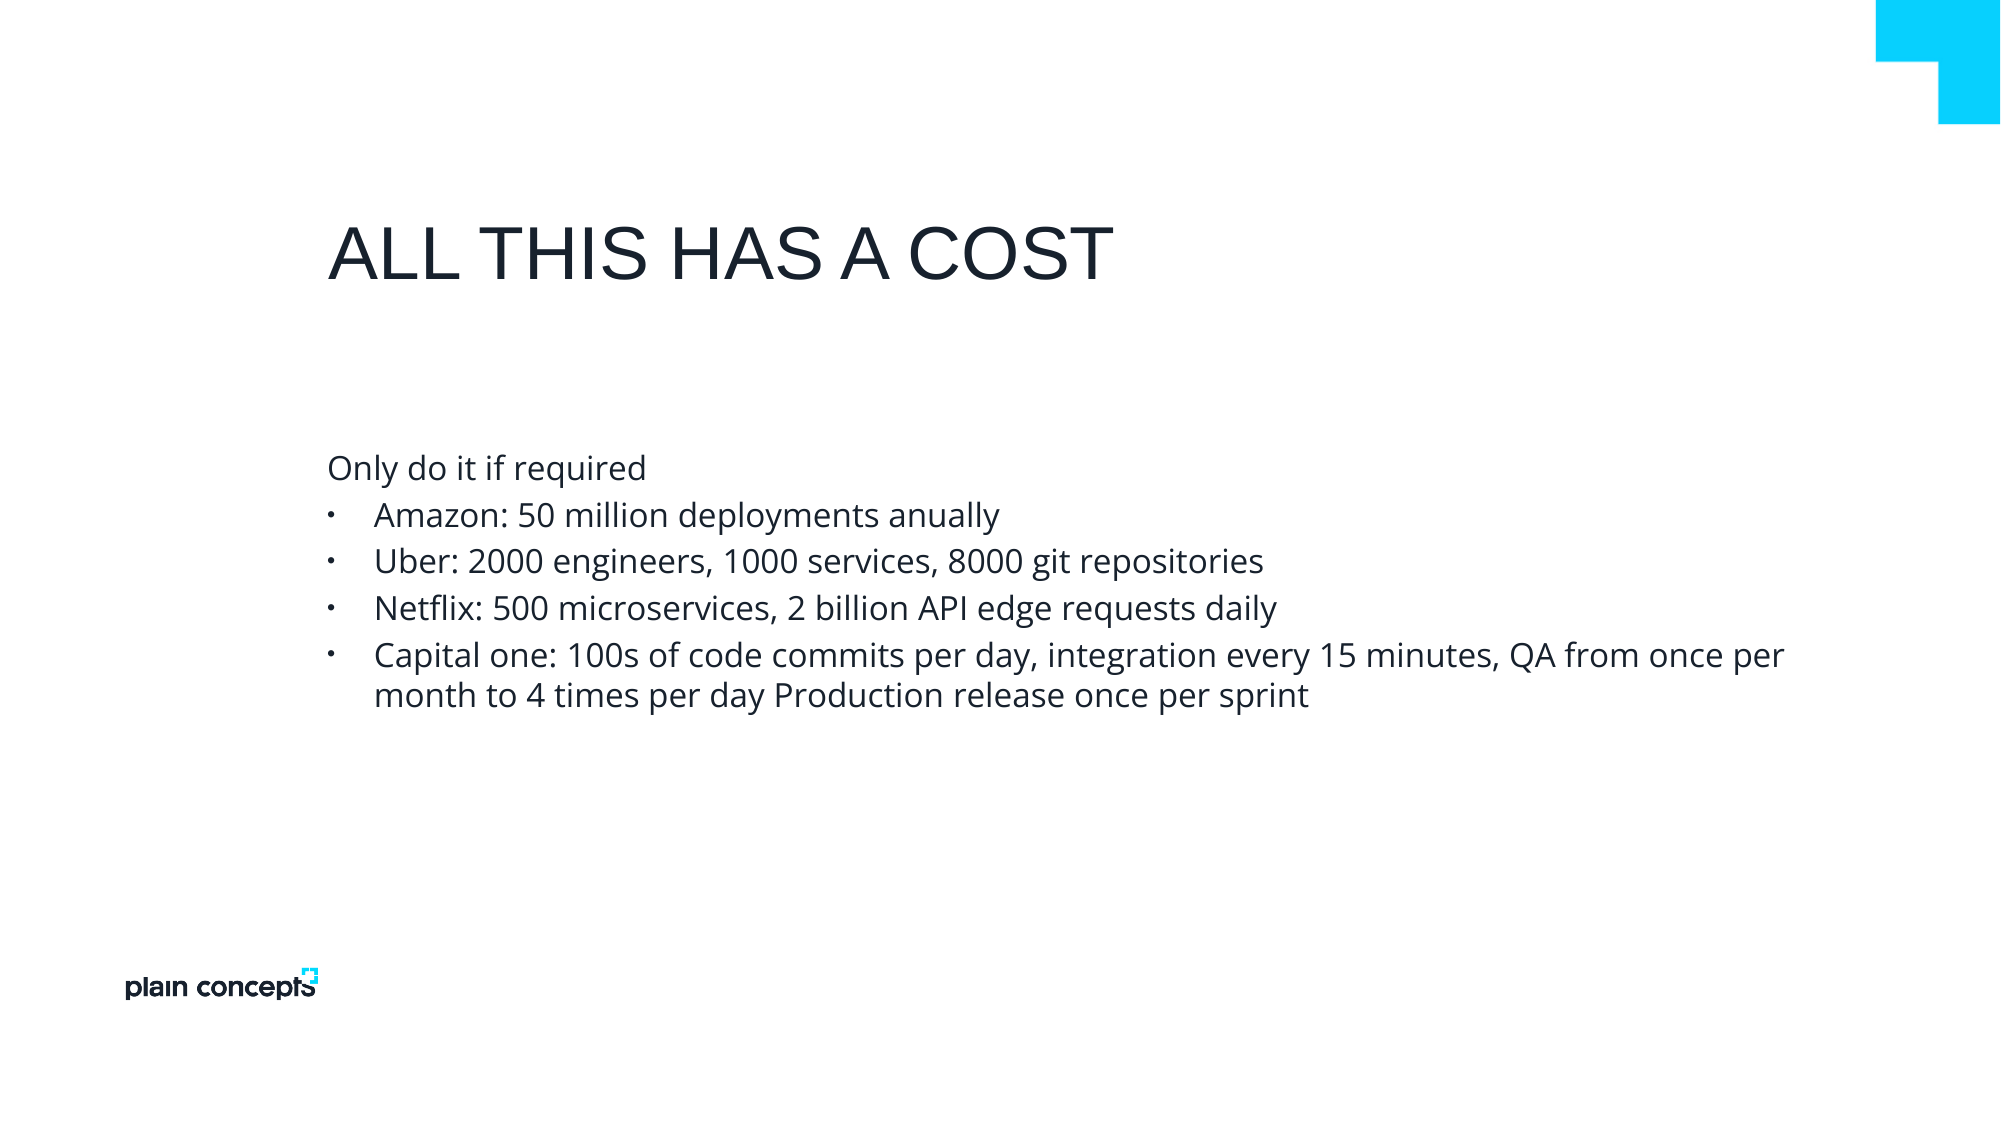

# All this has a cost
Only do it if required
Amazon: 50 million deployments anually
Uber: 2000 engineers, 1000 services, 8000 git repositories
Netflix: 500 microservices, 2 billion API edge requests daily
Capital one: 100s of code commits per day, integration every 15 minutes, QA from once per month to 4 times per day Production release once per sprint